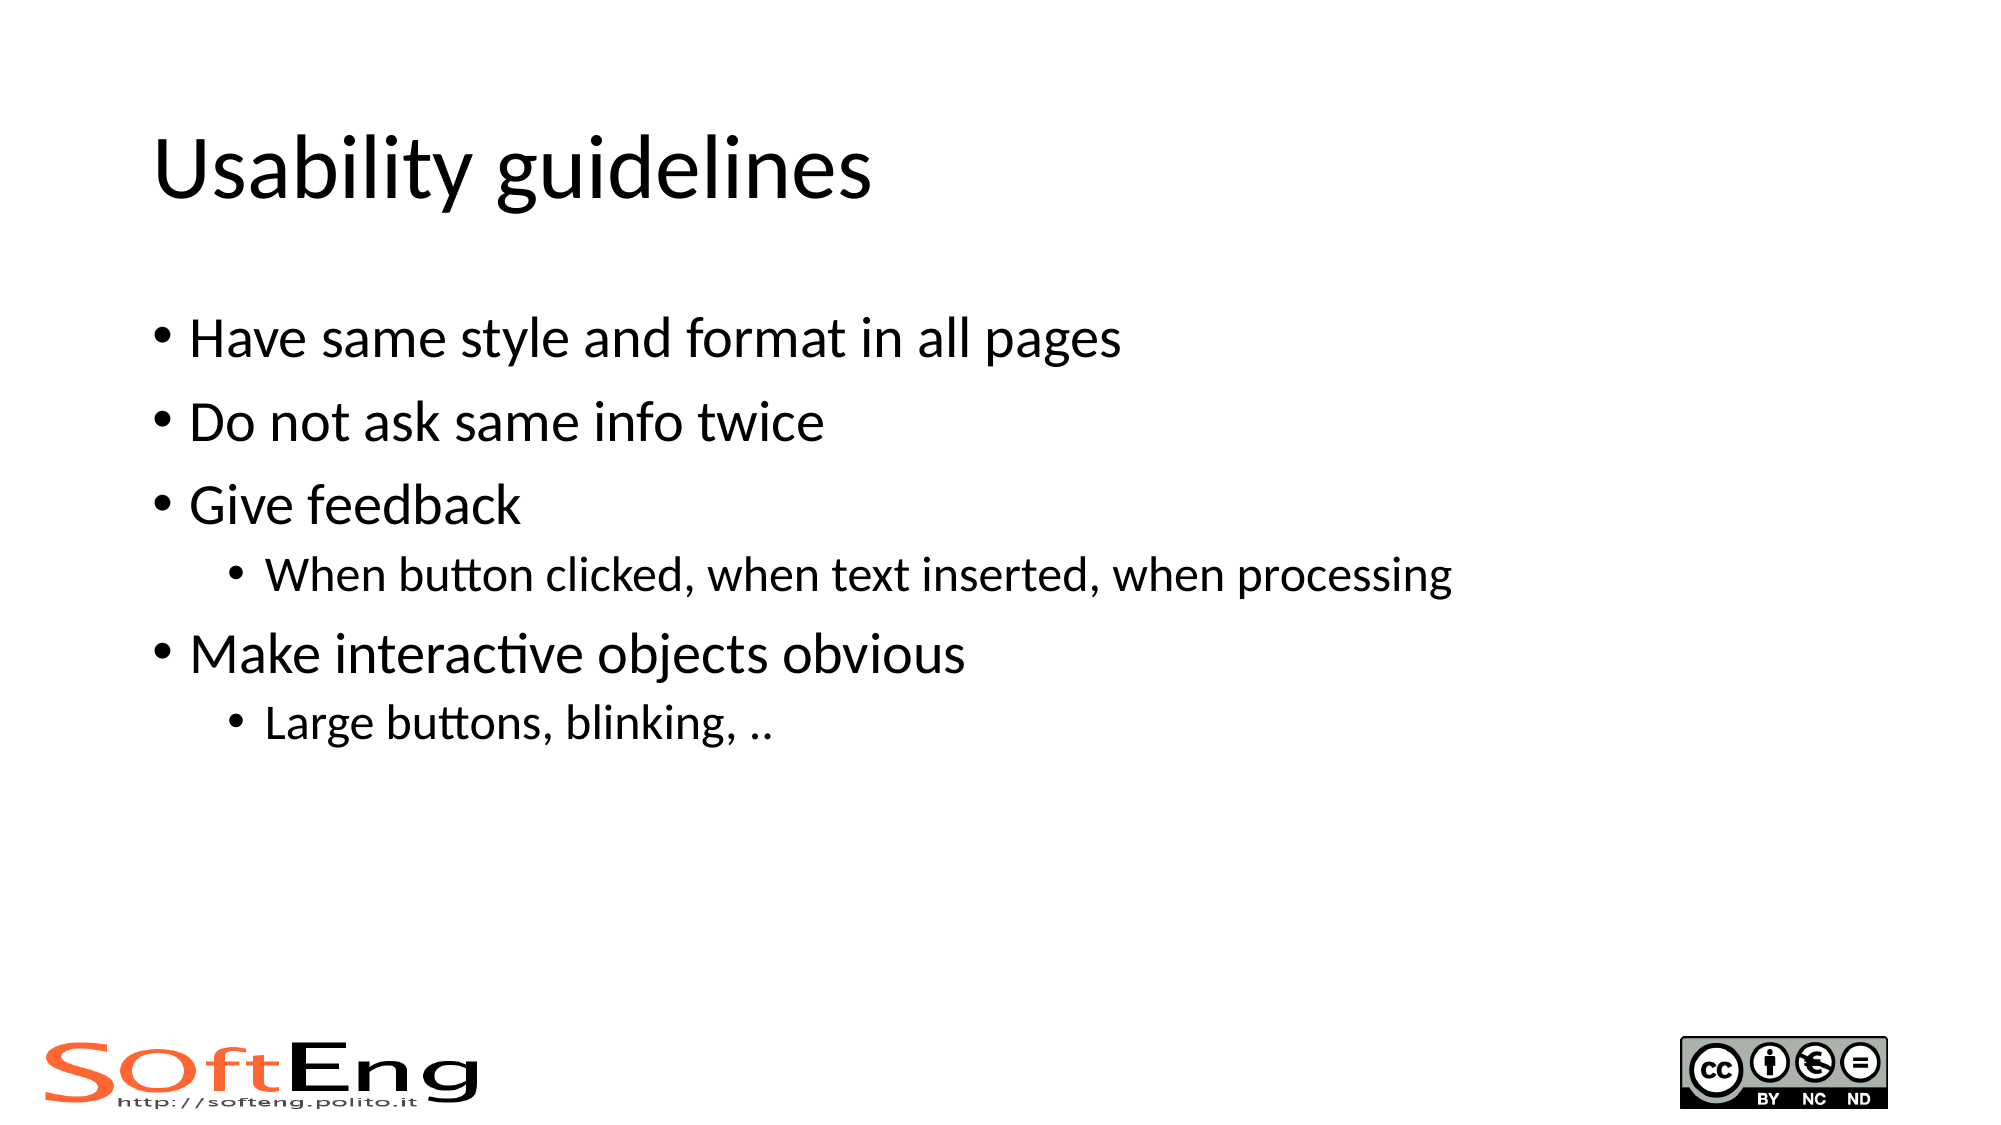

# Usability guidelines
Have same style and format in all pages
Do not ask same info twice
Give feedback
When button clicked, when text inserted, when processing
Make interactive objects obvious
Large buttons, blinking, ..